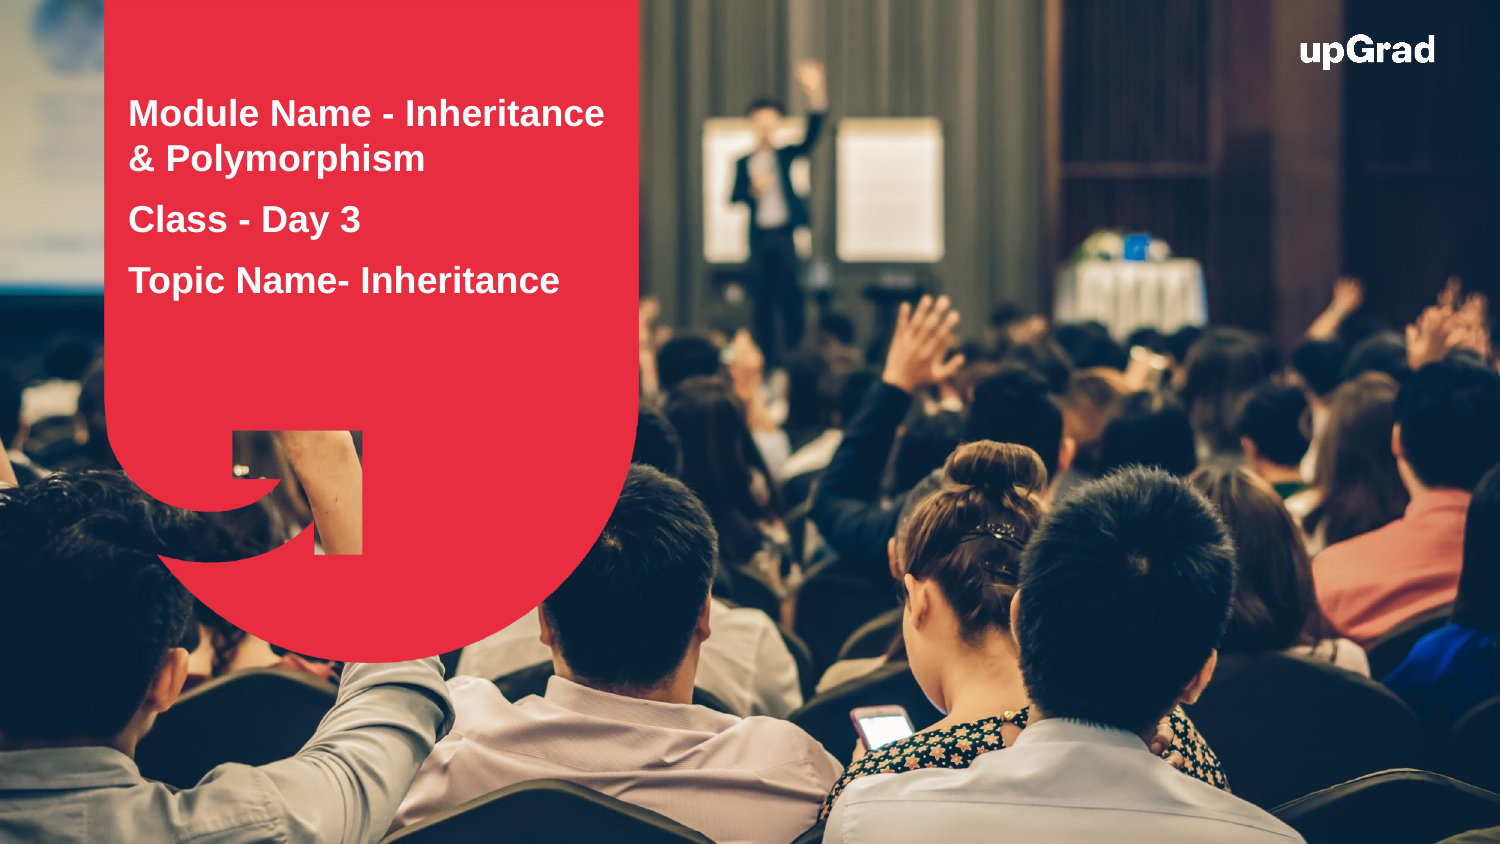

Module Name - Inheritance & Polymorphism
Class - Day 3
Topic Name- Inheritance

EditEdit MasterMaster  texttext stylesstyles